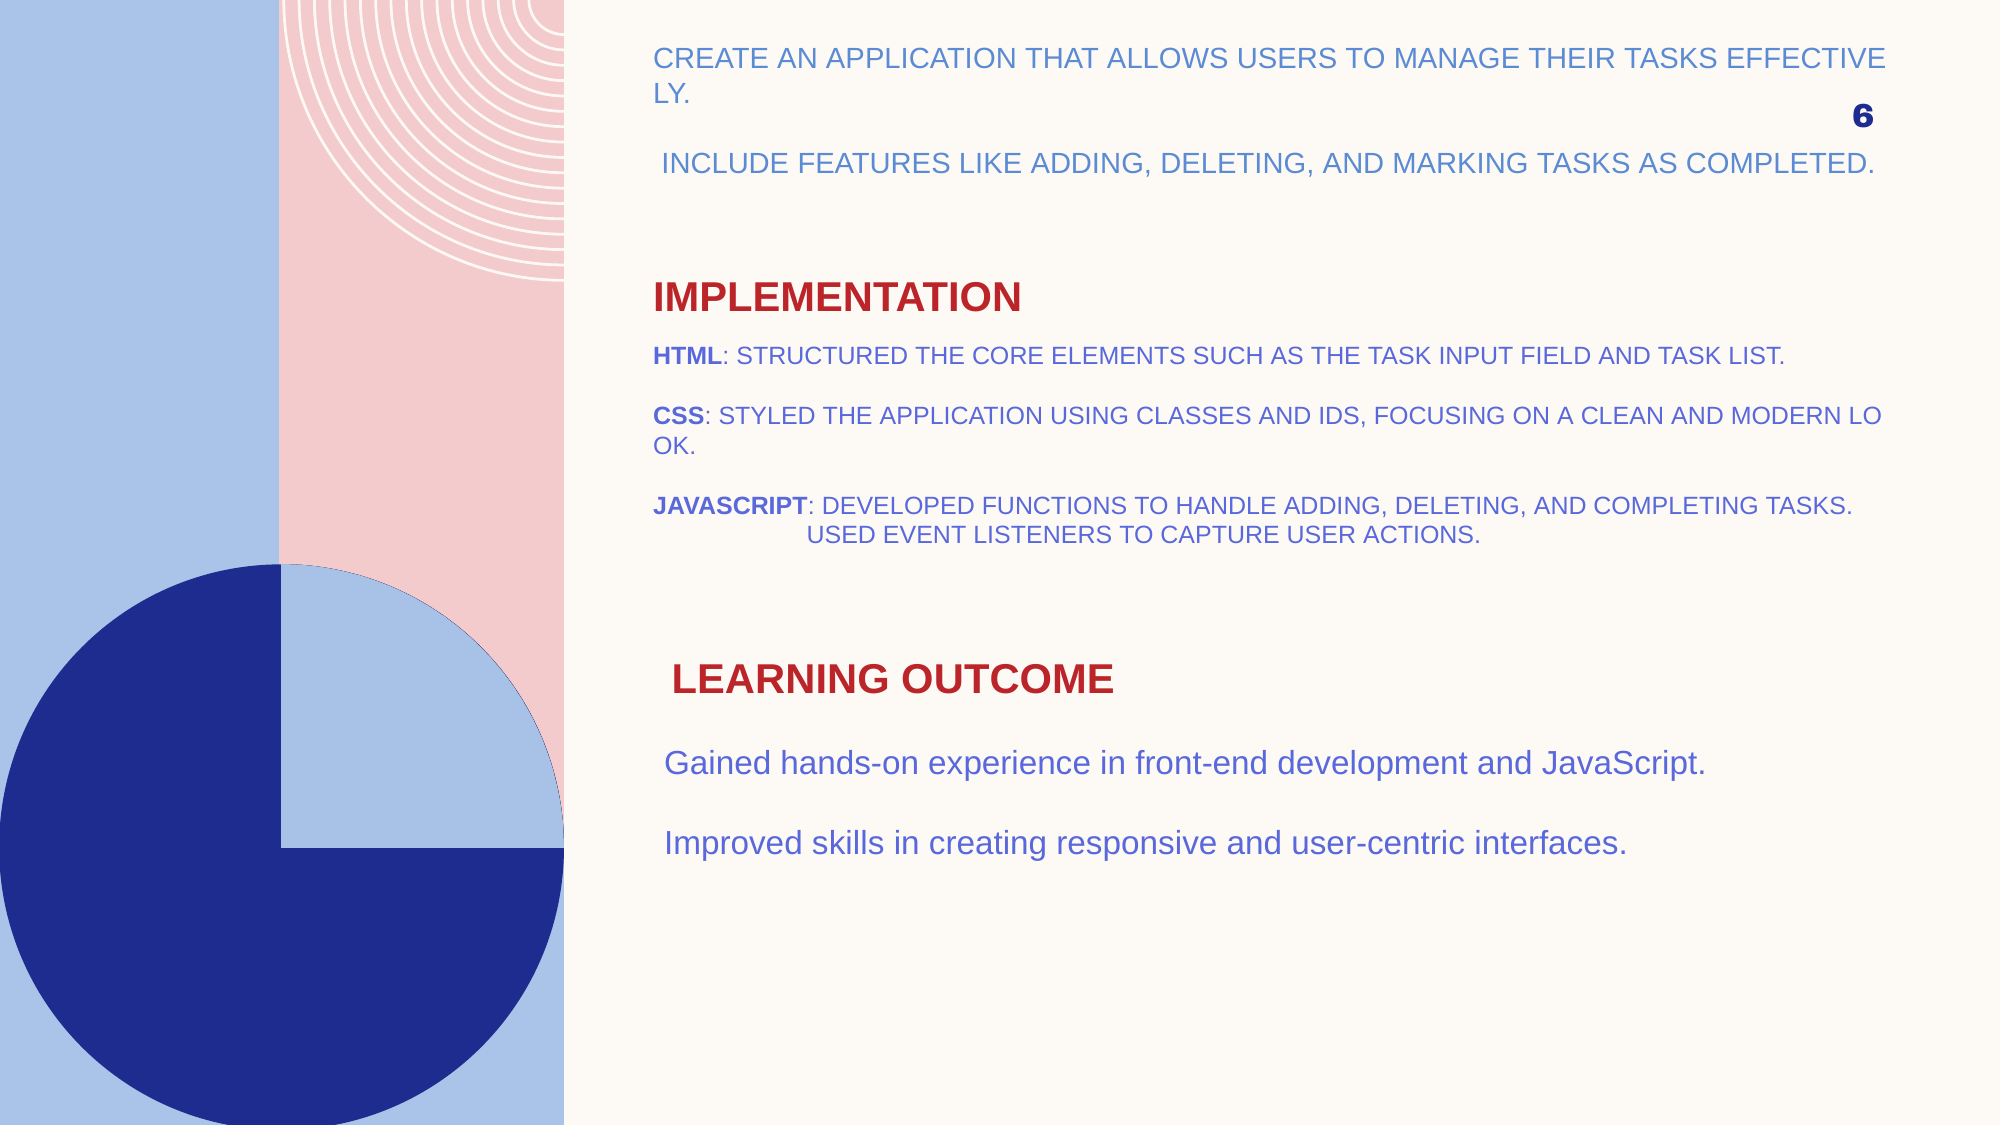

6
# Objectives CReate an application that allows users to manage their tasks effectively. Include features like adding, deleting, and marking tasks as completed. Implementation HTML: Structured the core elements such as the task input field and task list. CSS: Styled the application using classes and IDs, focusing on a clean and modern look. JavaScript: Developed functions to handle adding, deleting, and completing tasks.  Used event listeners to capture user actions.
      LEARNING OUTCOME

      Gained hands-on experience in front-end development and JavaScript.

      Improved skills in creating responsive and user-centric interfaces.